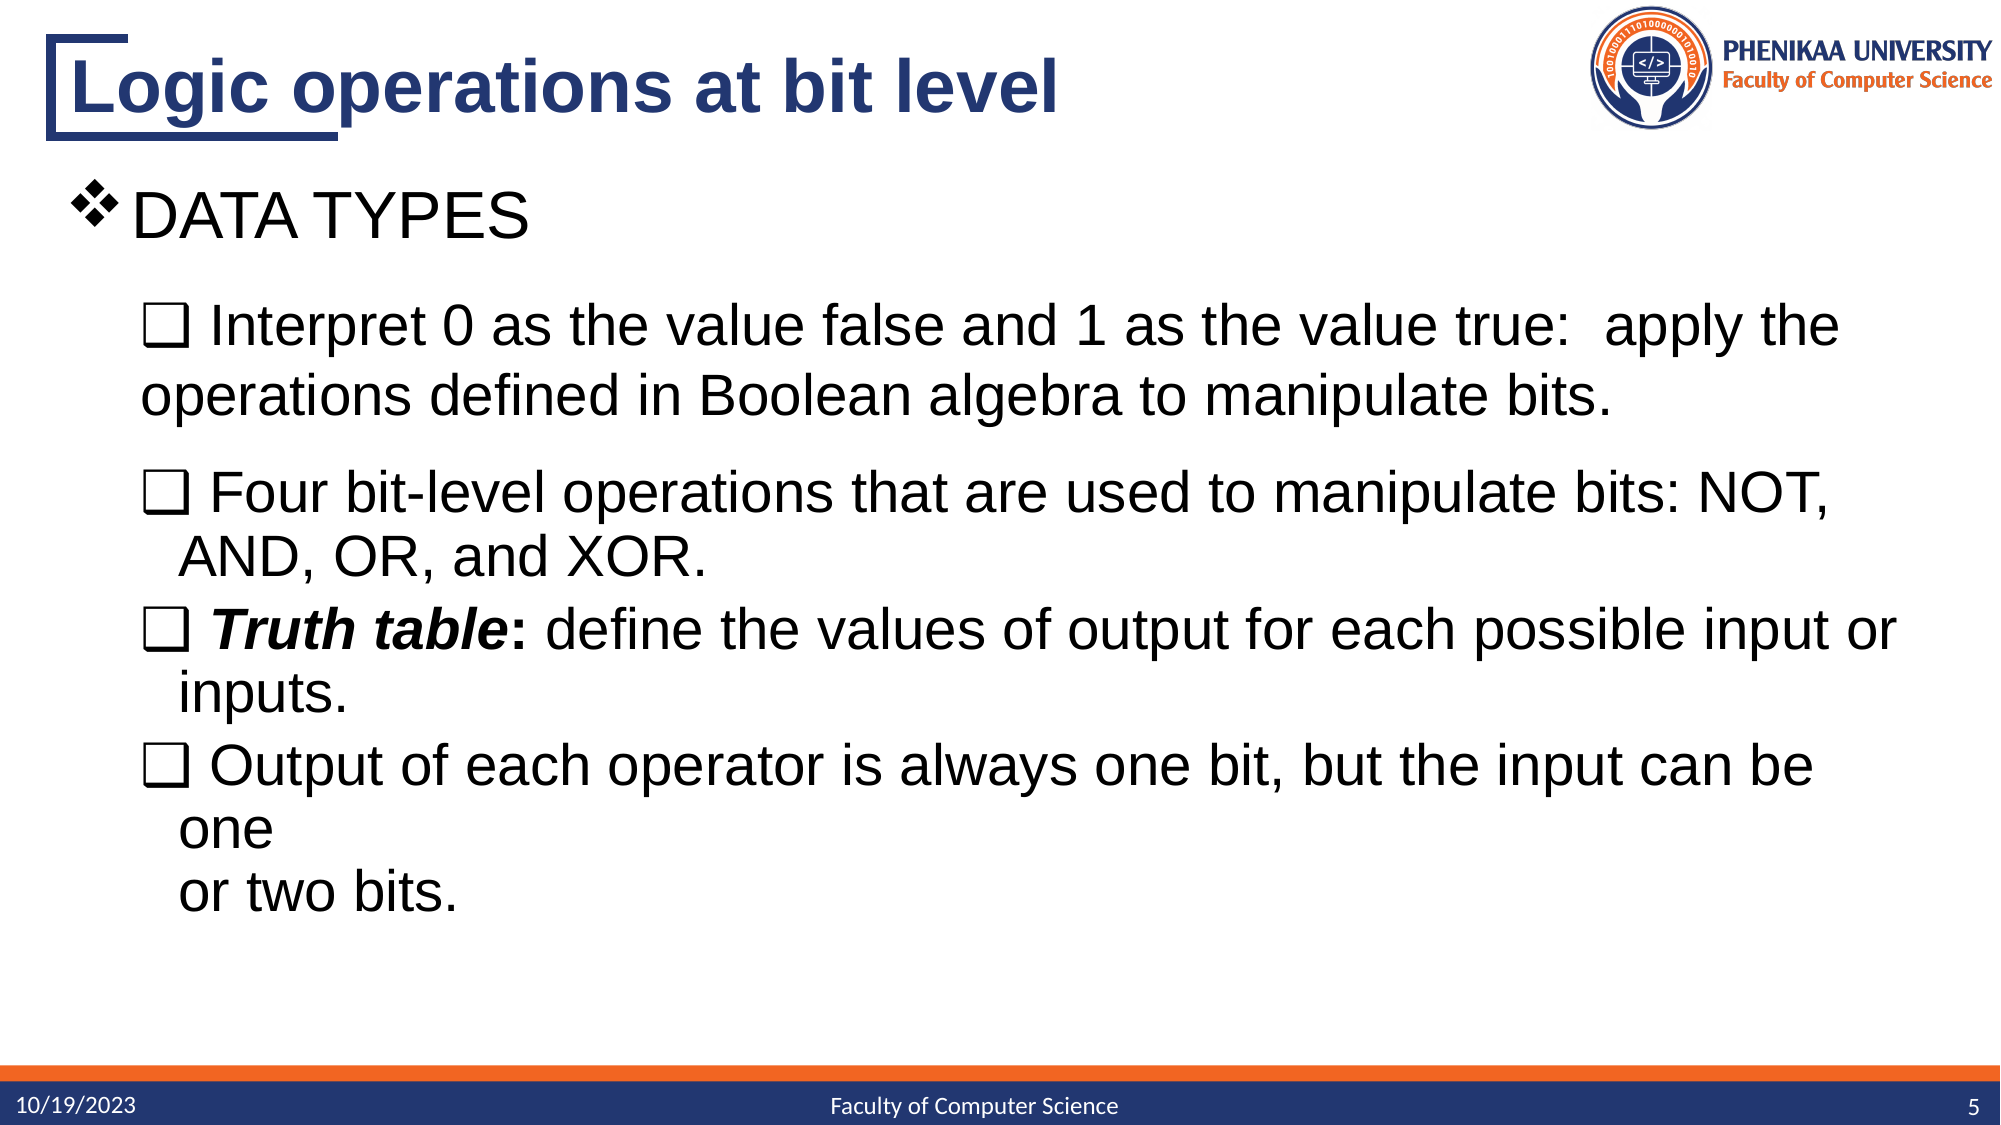

# Logic operations at bit level
DATA TYPES
❑ Interpret 0 as the value false and 1 as the value true:  apply the operations defined in Boolean algebra to manipulate bits.
❑ Four bit-level operations that are used to manipulate bits: NOT, AND, OR, and XOR.
❑ Truth table: define the values of output for each possible input or inputs.
❑ Output of each operator is always one bit, but the input can be one
or two bits.

10/19/2023
5
Faculty of Computer Science